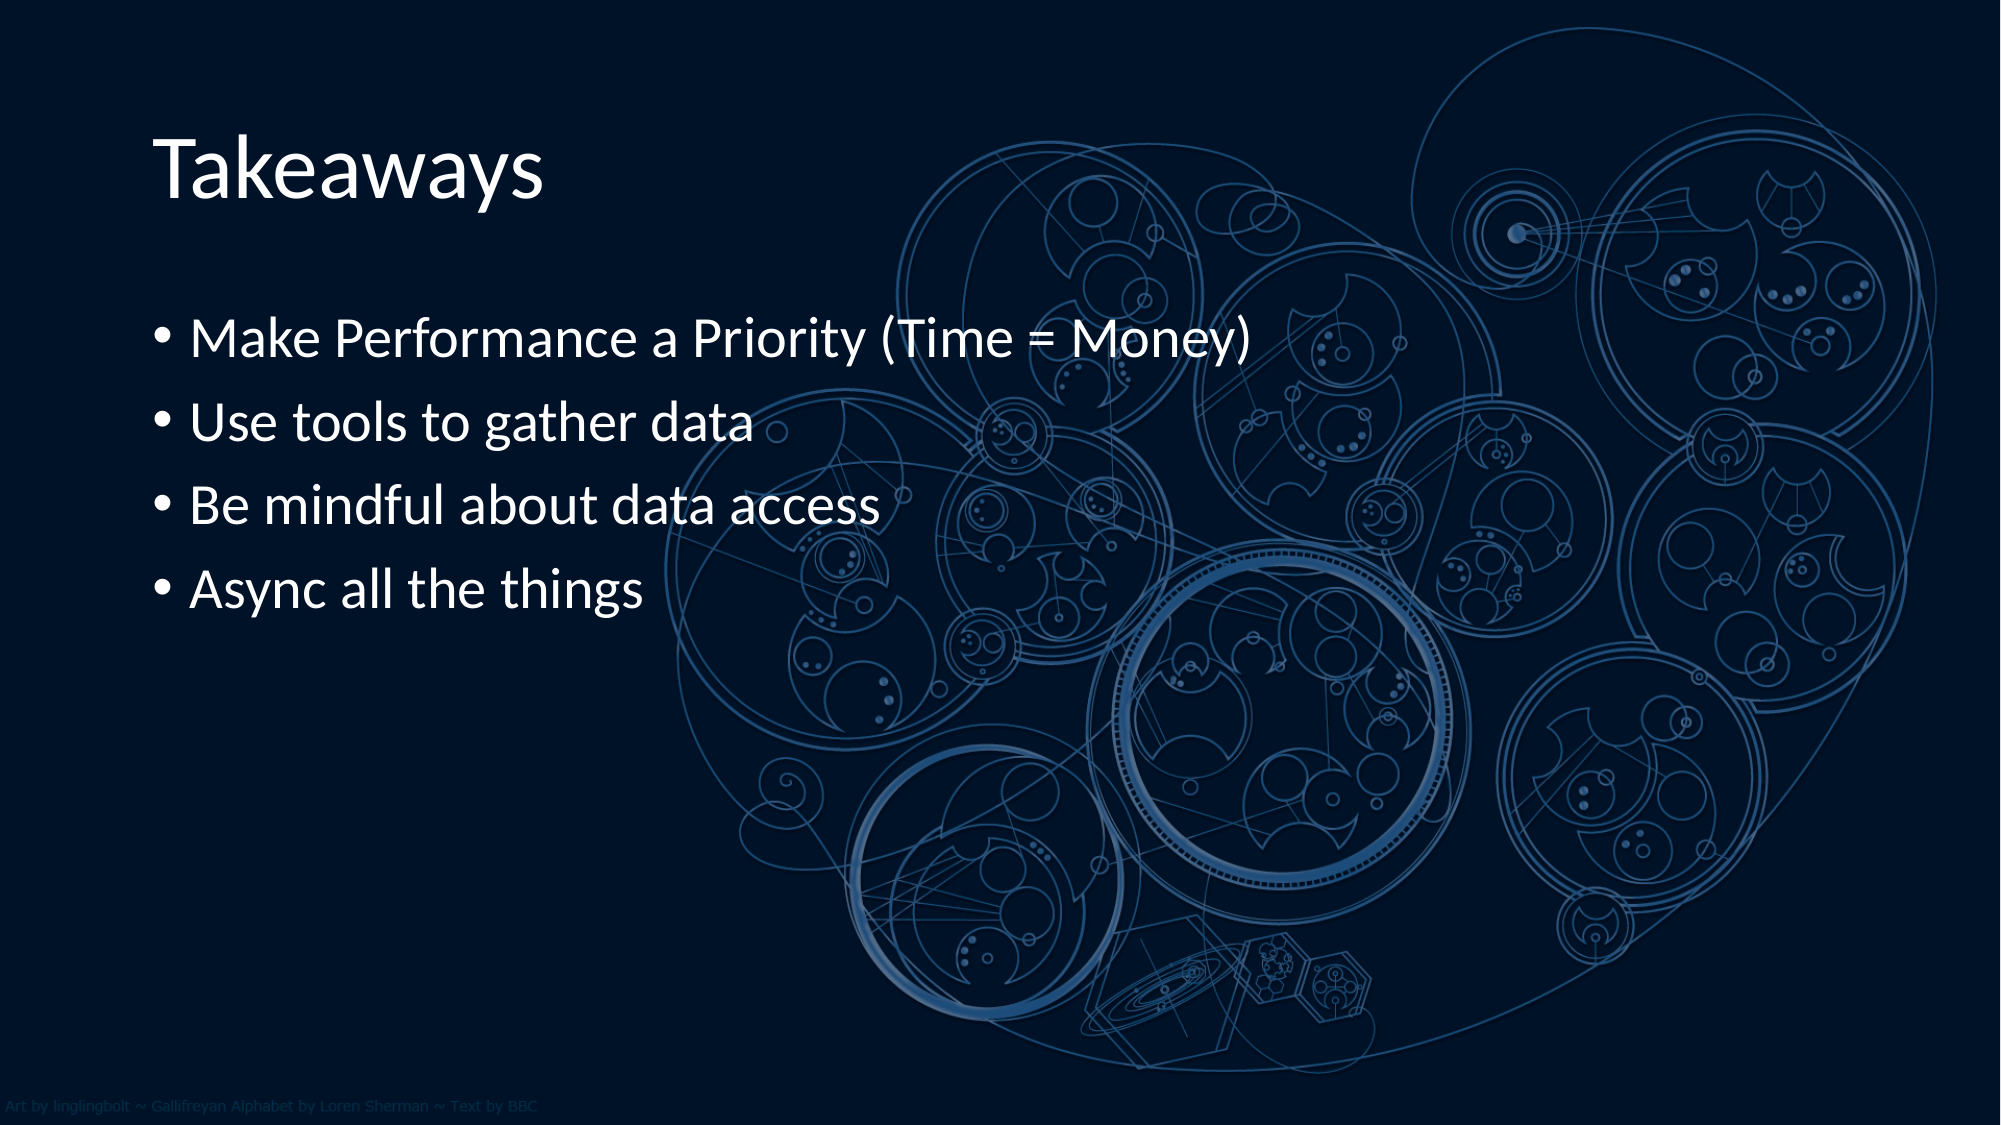

# Takeaways
Make Performance a Priority (Time = Money)
Use tools to gather data
Be mindful about data access
Async all the things